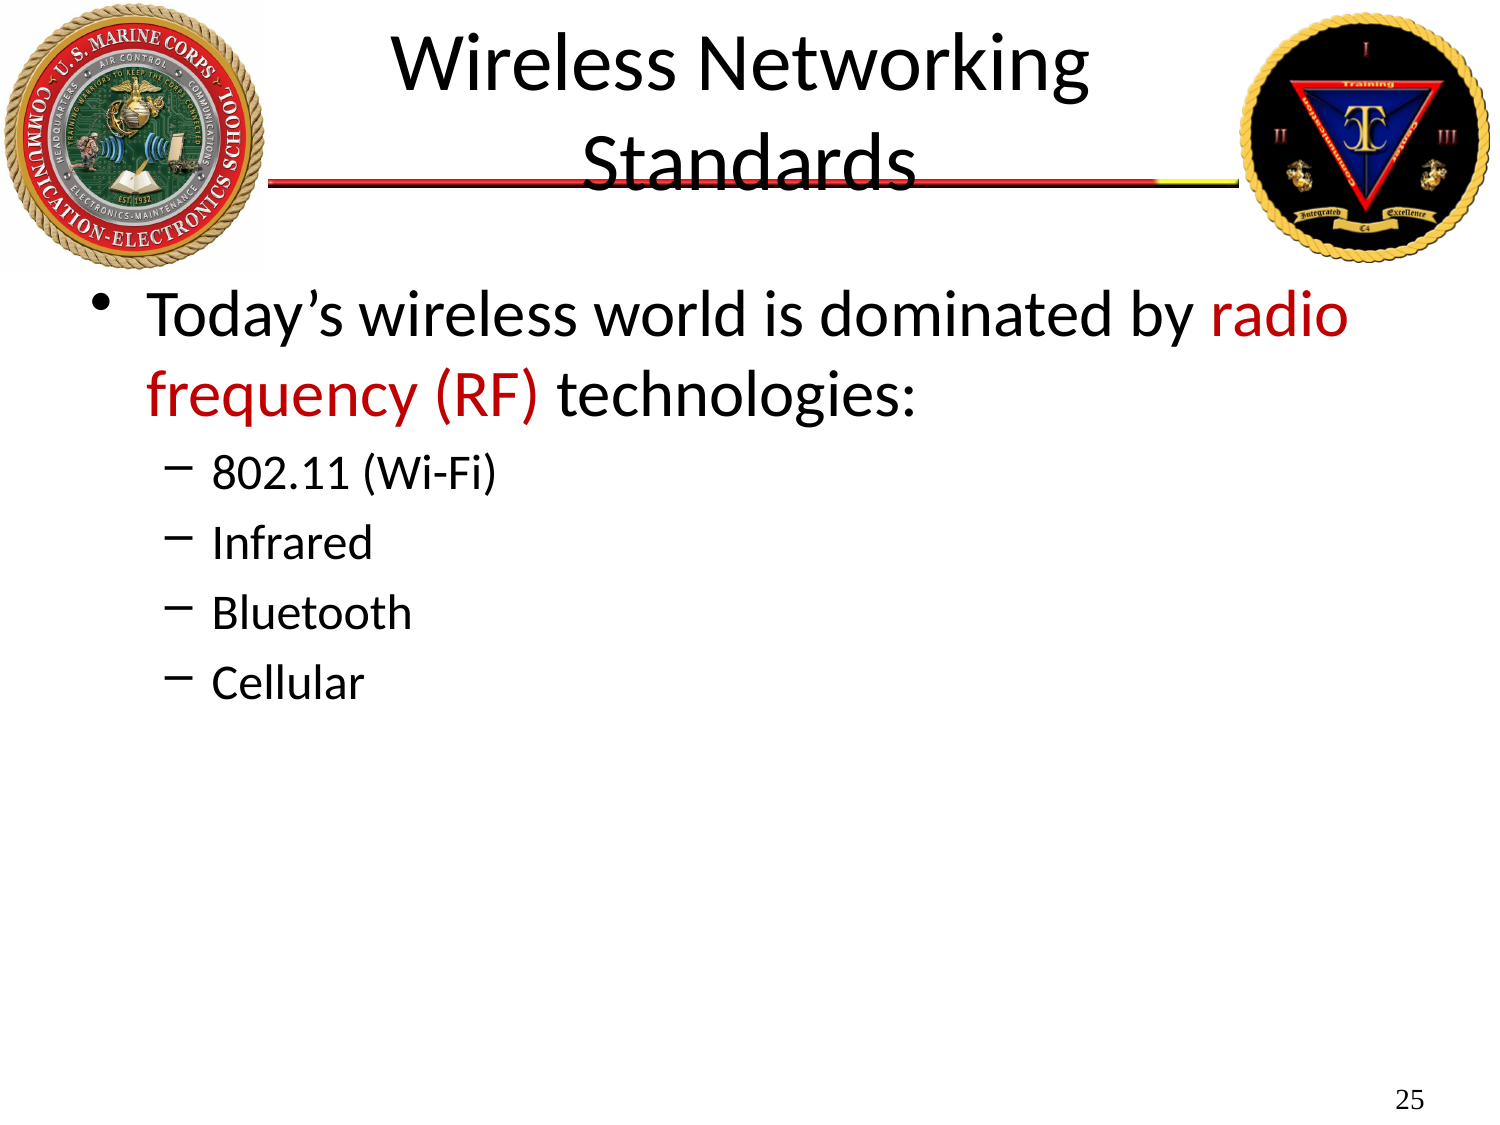

# Wireless Networking Standards
Today’s wireless world is dominated by radio frequency (RF) technologies:
802.11 (Wi-Fi)
Infrared
Bluetooth
Cellular